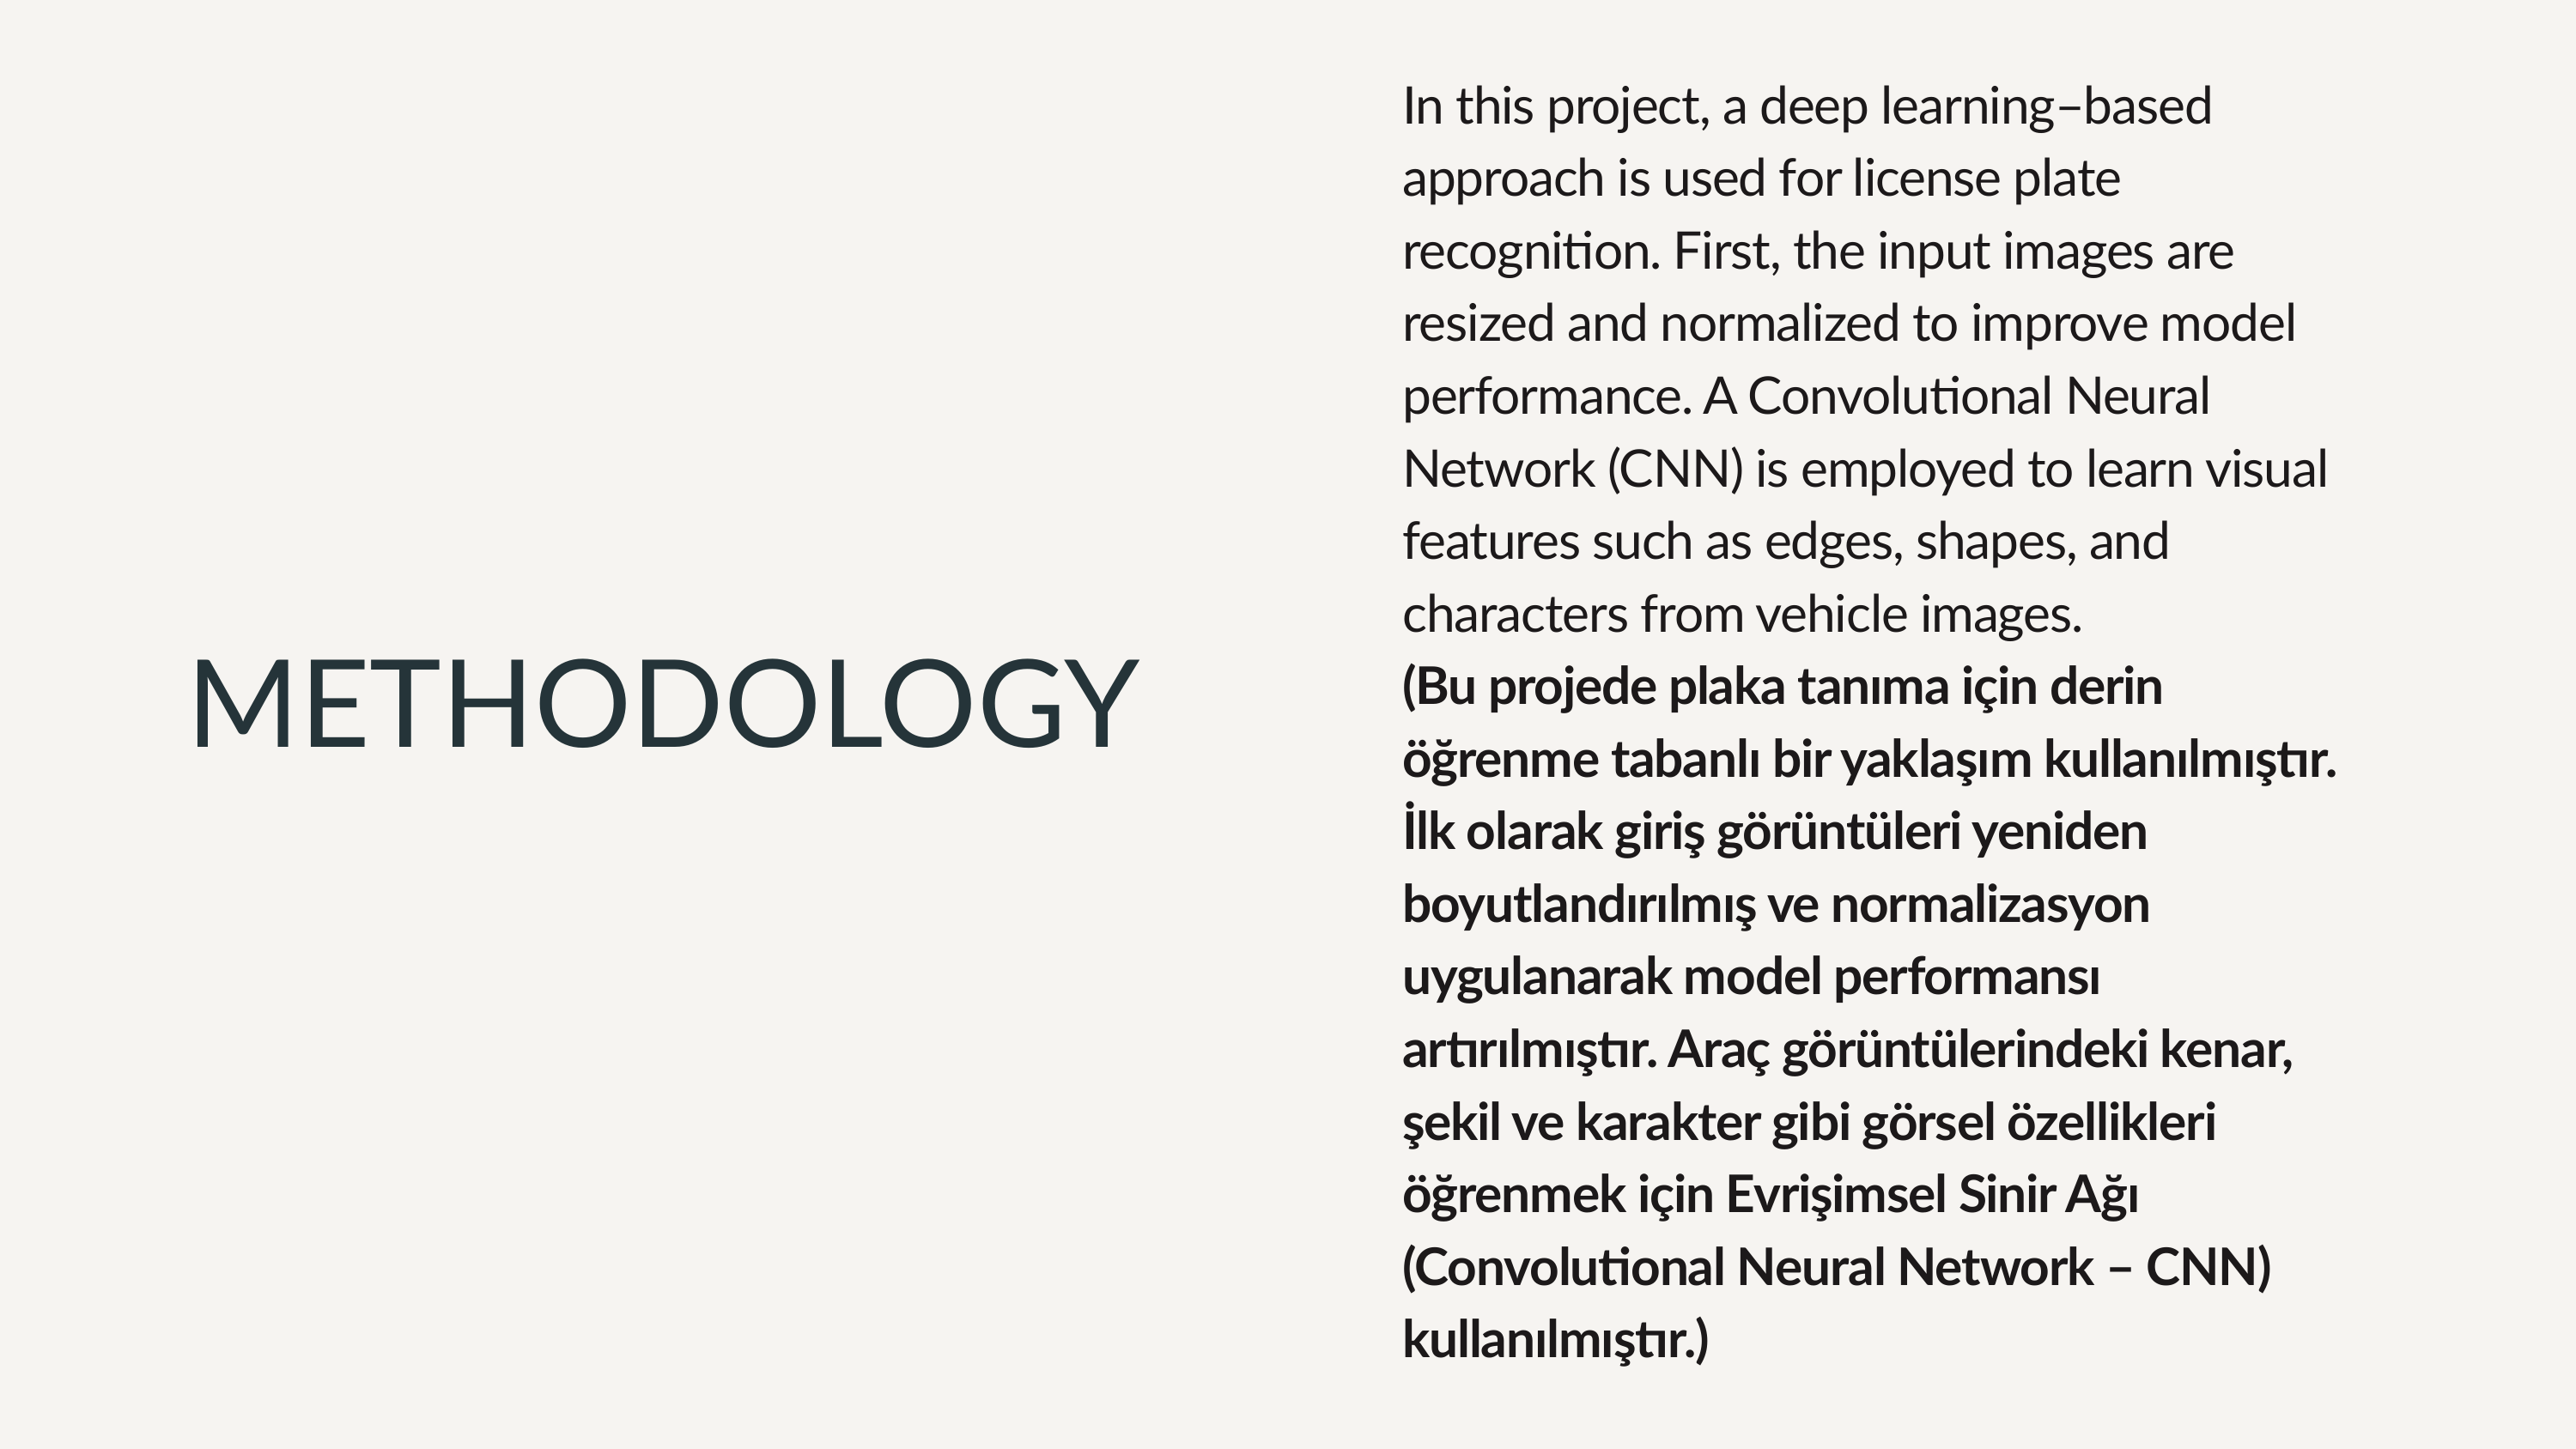

In this project, a deep learning–based approach is used for license plate recognition. First, the input images are resized and normalized to improve model performance. A Convolutional Neural Network (CNN) is employed to learn visual features such as edges, shapes, and characters from vehicle images.
(Bu projede plaka tanıma için derin öğrenme tabanlı bir yaklaşım kullanılmıştır. İlk olarak giriş görüntüleri yeniden boyutlandırılmış ve normalizasyon uygulanarak model performansı artırılmıştır. Araç görüntülerindeki kenar, şekil ve karakter gibi görsel özellikleri öğrenmek için Evrişimsel Sinir Ağı (Convolutional Neural Network – CNN) kullanılmıştır.)
METHODOLOGY